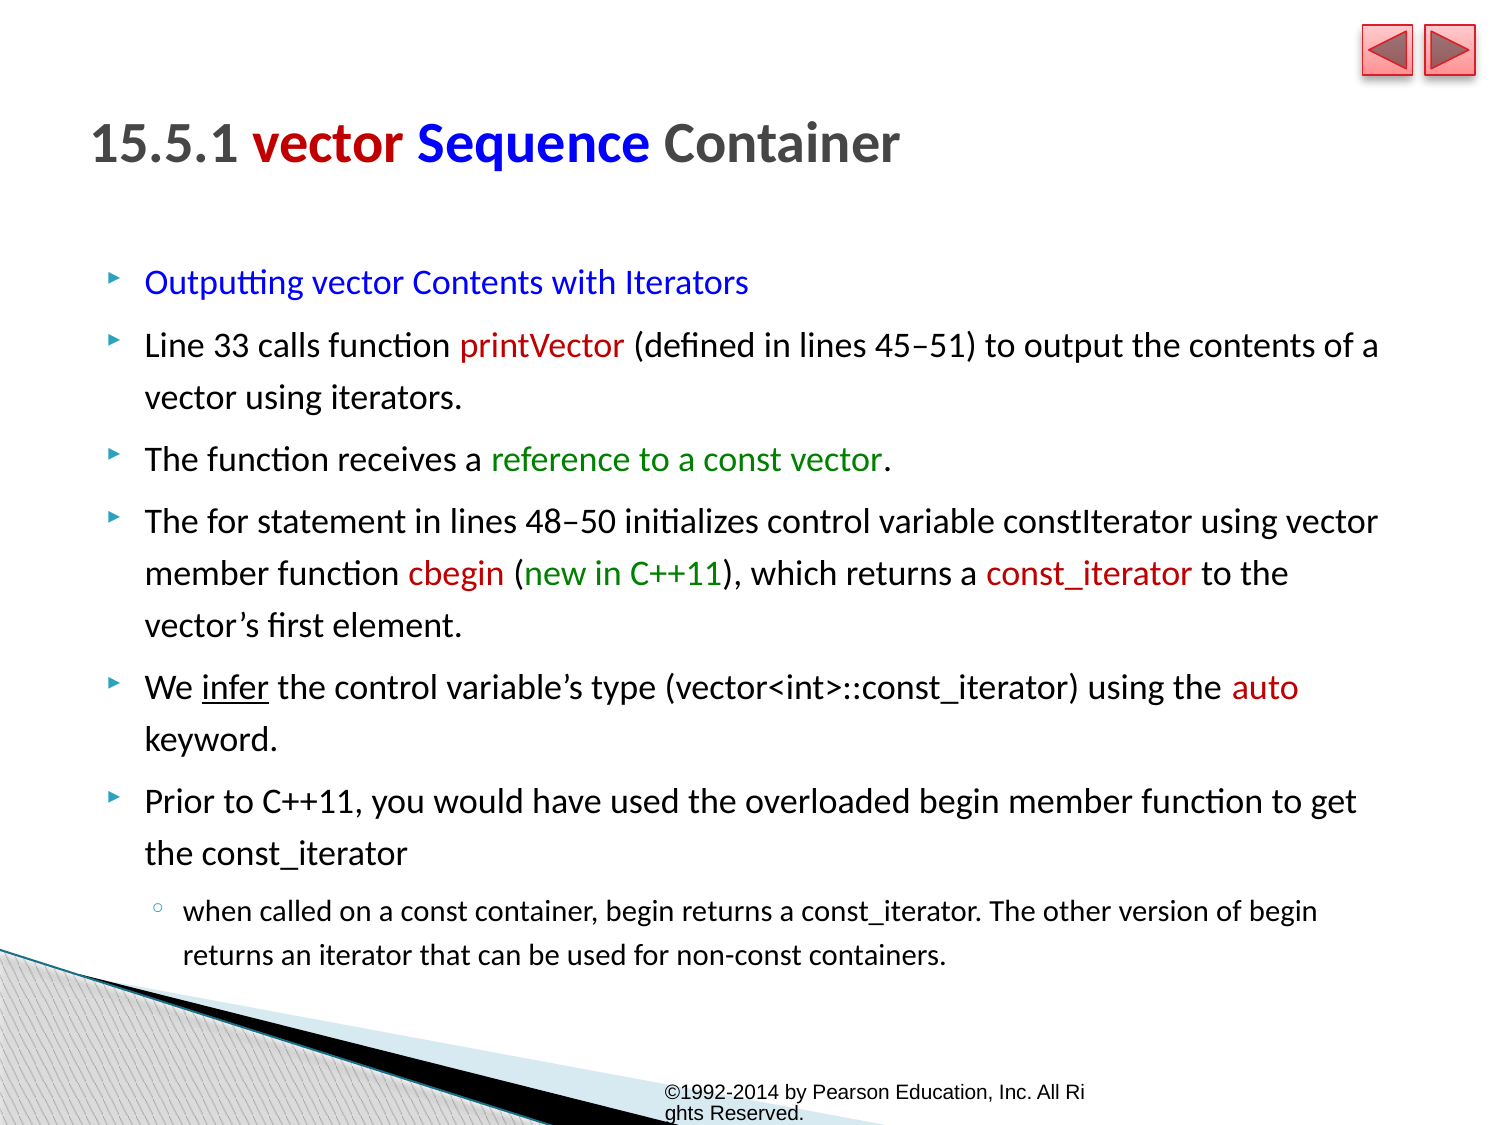

# 15.5.1 vector Sequence Container
Outputting vector Contents with Iterators
Line 33 calls function printVector (defined in lines 45–51) to output the contents of a vector using iterators.
The function receives a reference to a const vector.
The for statement in lines 48–50 initializes control variable constIterator using vector member function cbegin (new in C++11), which returns a const_iterator to the vector’s first element.
We infer the control variable’s type (vector<int>::const_iterator) using the auto keyword.
Prior to C++11, you would have used the overloaded begin member function to get the const_iterator
when called on a const container, begin returns a const_iterator. The other version of begin returns an iterator that can be used for non-const containers.

©1992-2014 by Pearson Education, Inc. All Rights Reserved.